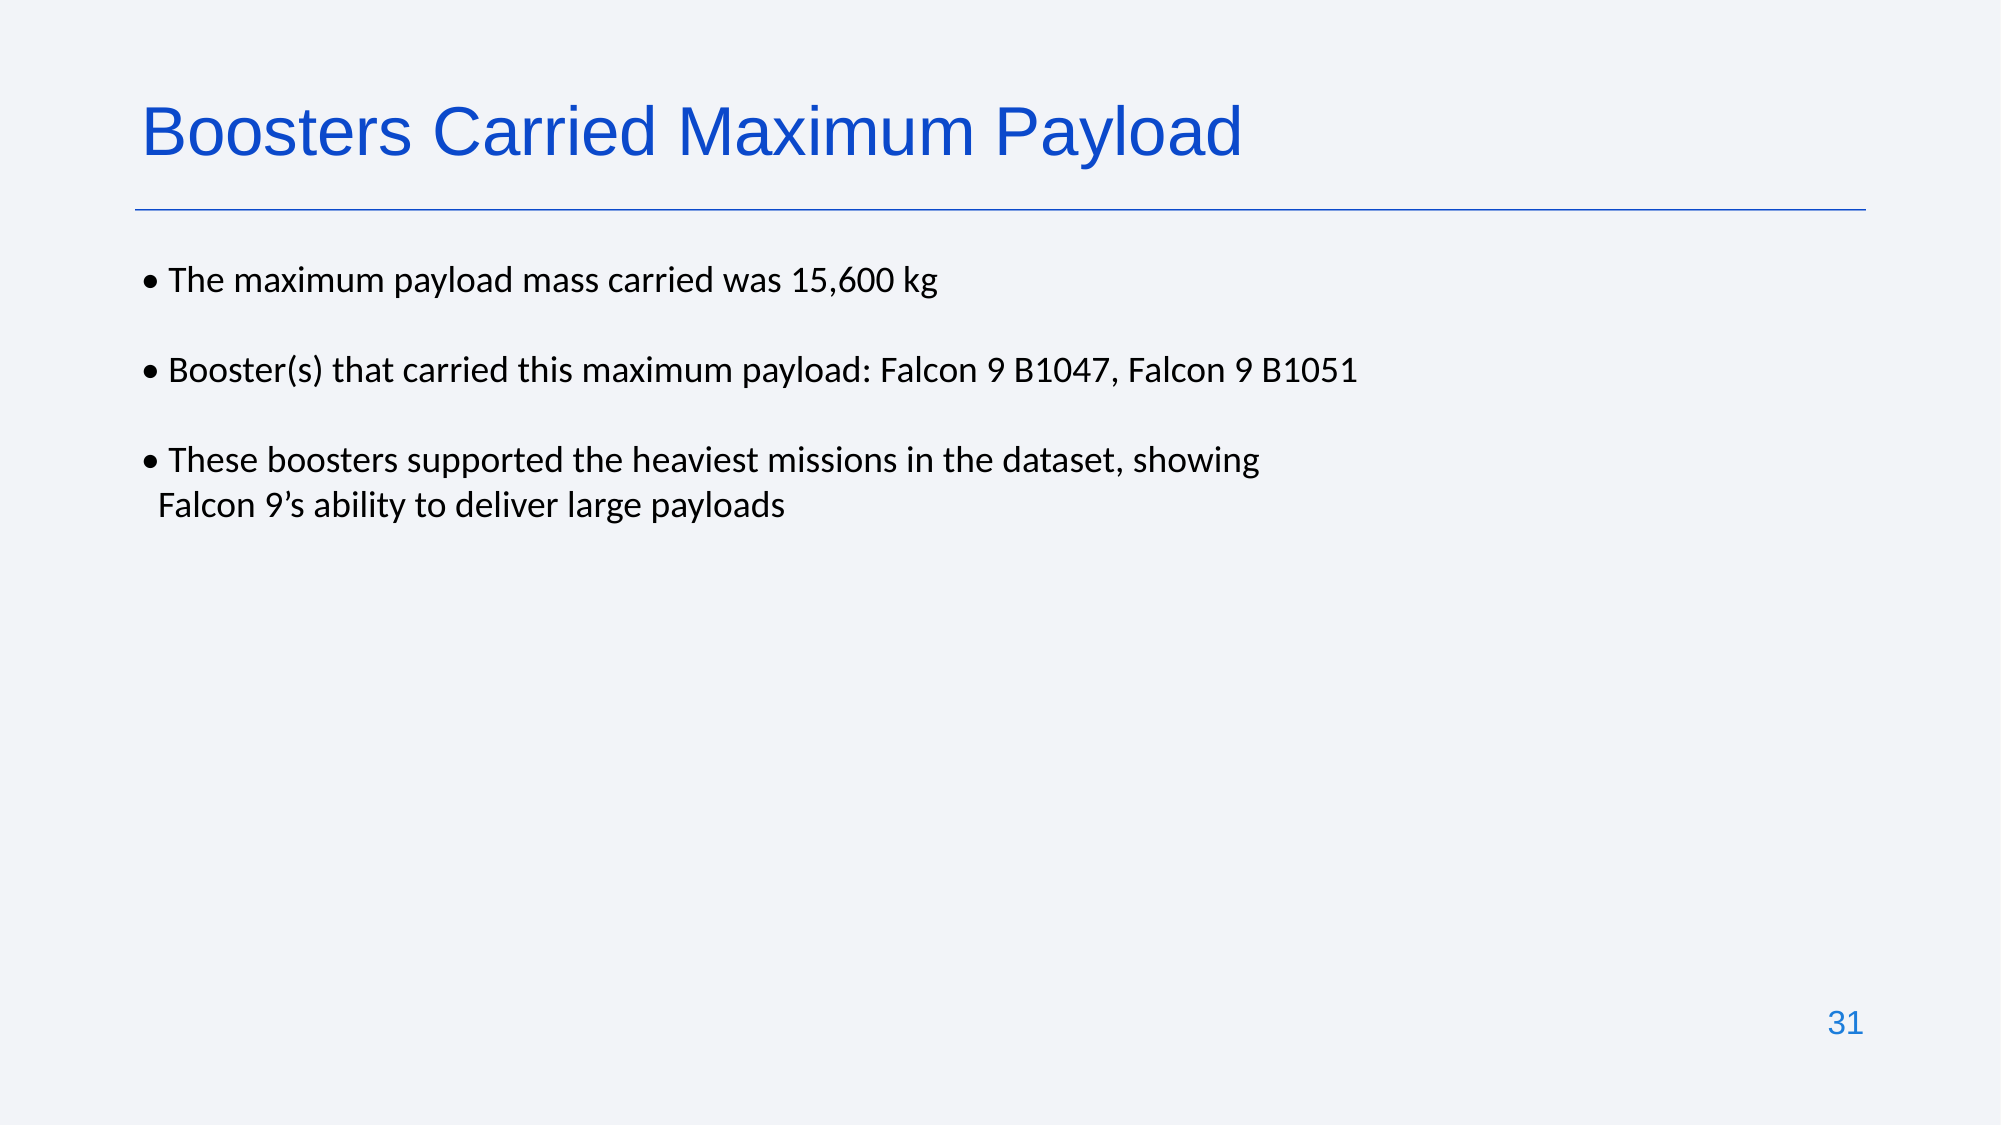

Boosters Carried Maximum Payload
• The maximum payload mass carried was 15,600 kg

• Booster(s) that carried this maximum payload: Falcon 9 B1047, Falcon 9 B1051

• These boosters supported the heaviest missions in the dataset, showing
  Falcon 9’s ability to deliver large payloads
31